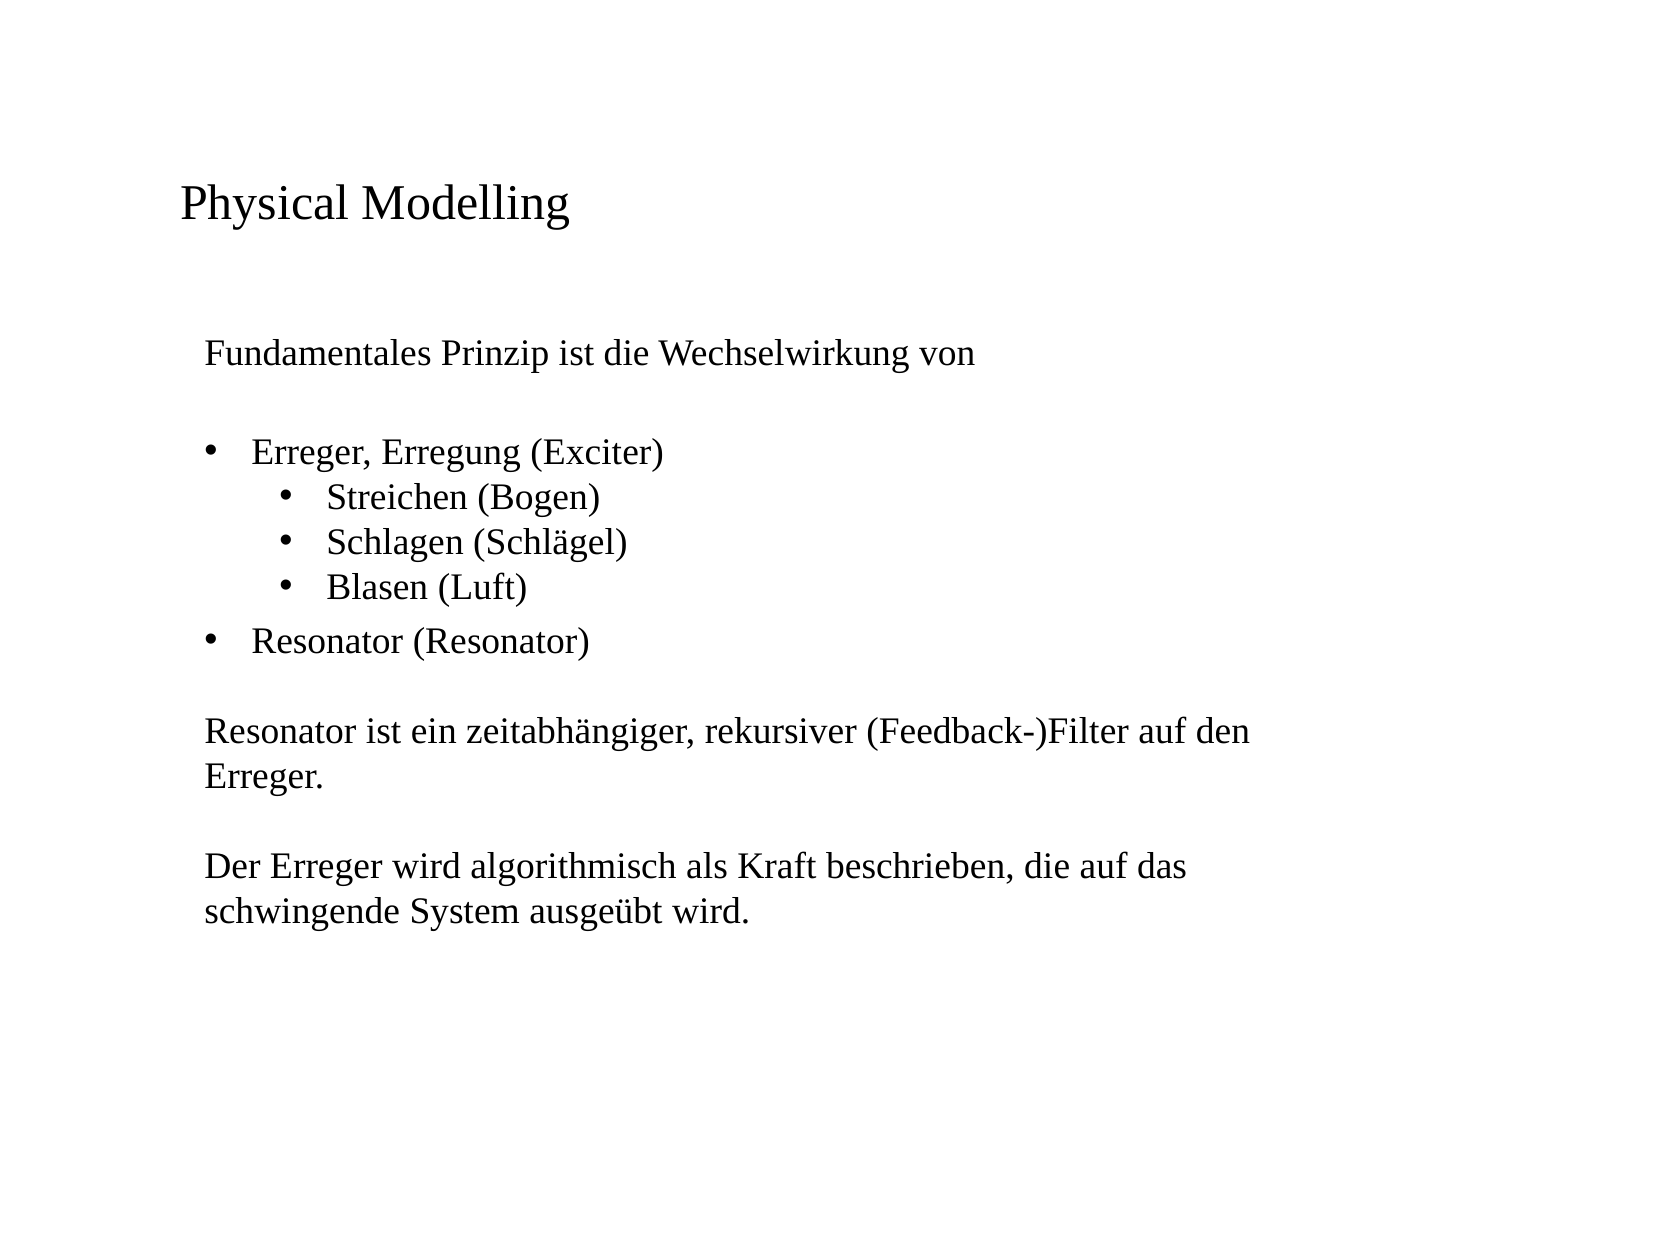

Physical Modelling
Fundamentales Prinzip ist die Wechselwirkung von

Erreger, Erregung (Exciter)
Streichen (Bogen)
Schlagen (Schlägel)
Blasen (Luft)
Resonator (Resonator)

Resonator ist ein zeitabhängiger, rekursiver (Feedback-)Filter auf den Erreger.
Der Erreger wird algorithmisch als Kraft beschrieben, die auf das schwingende System ausgeübt wird.